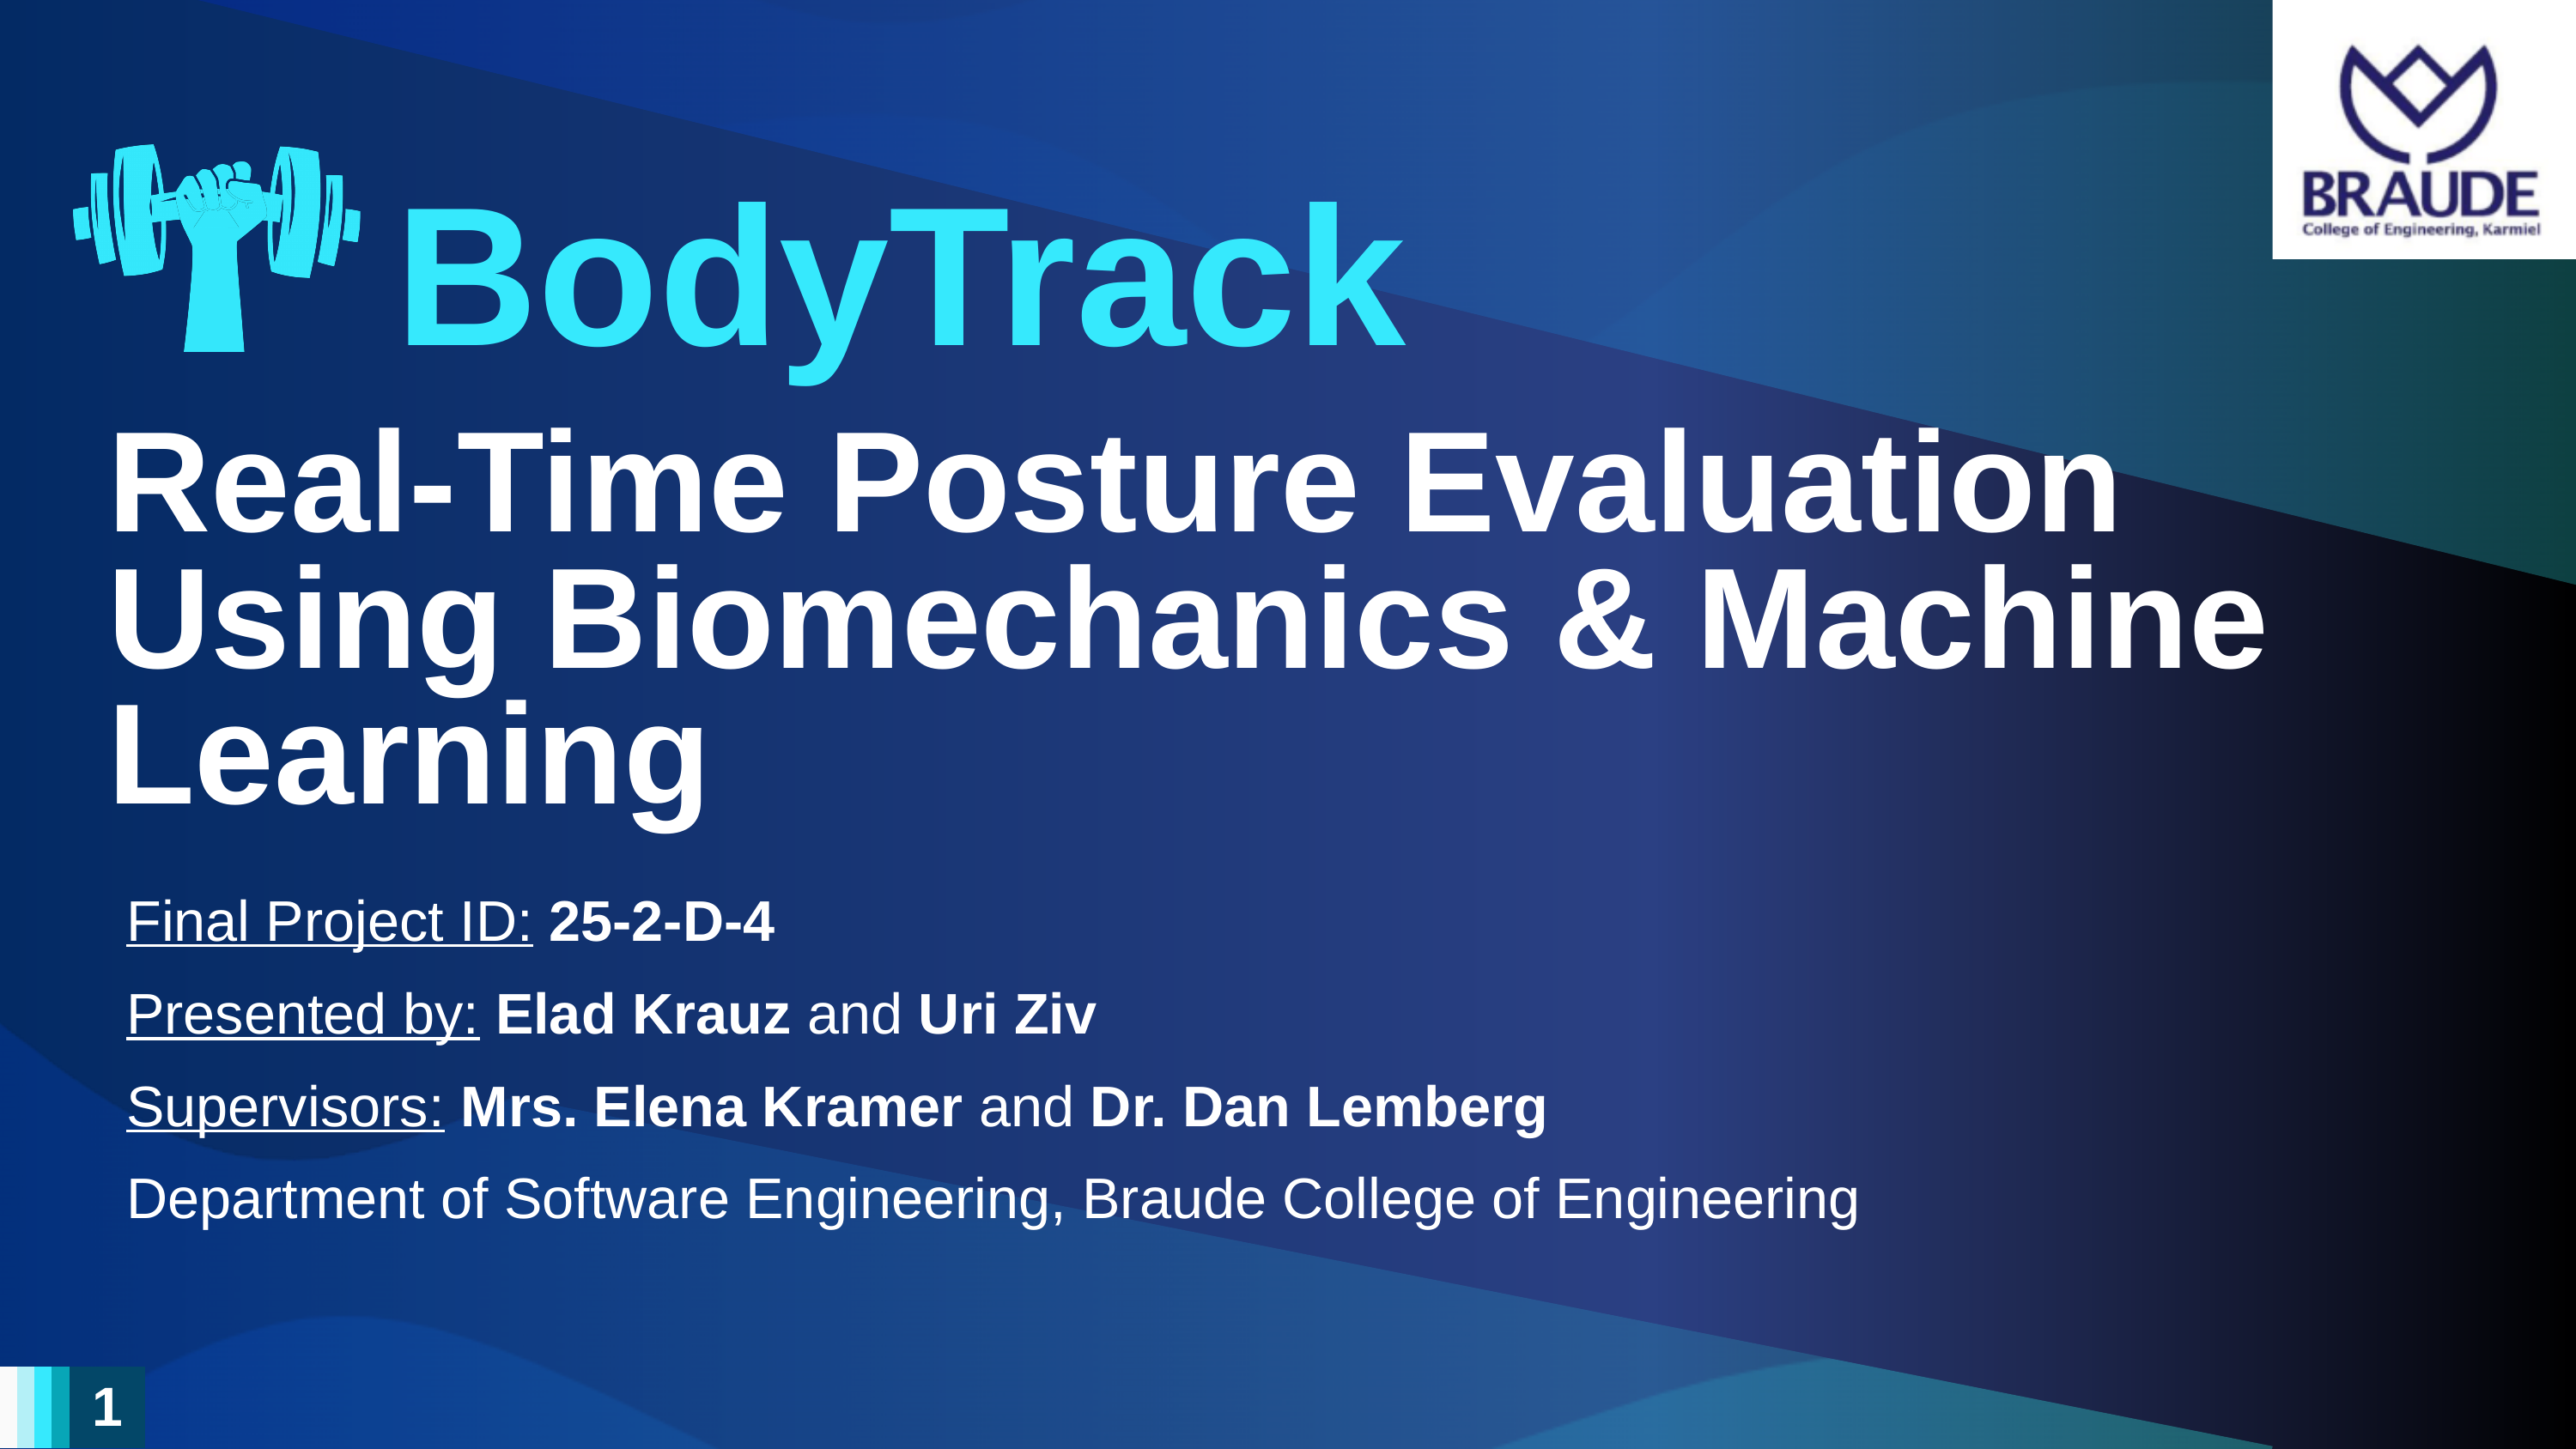

BodyTrack
Real-Time Posture Evaluation Using Biomechanics & Machine Learning
Final Project ID: 25-2-D-4
Presented by: Elad Krauz and Uri Ziv
Supervisors: Mrs. Elena Kramer and Dr. Dan Lemberg
Department of Software Engineering, Braude College of Engineering

1